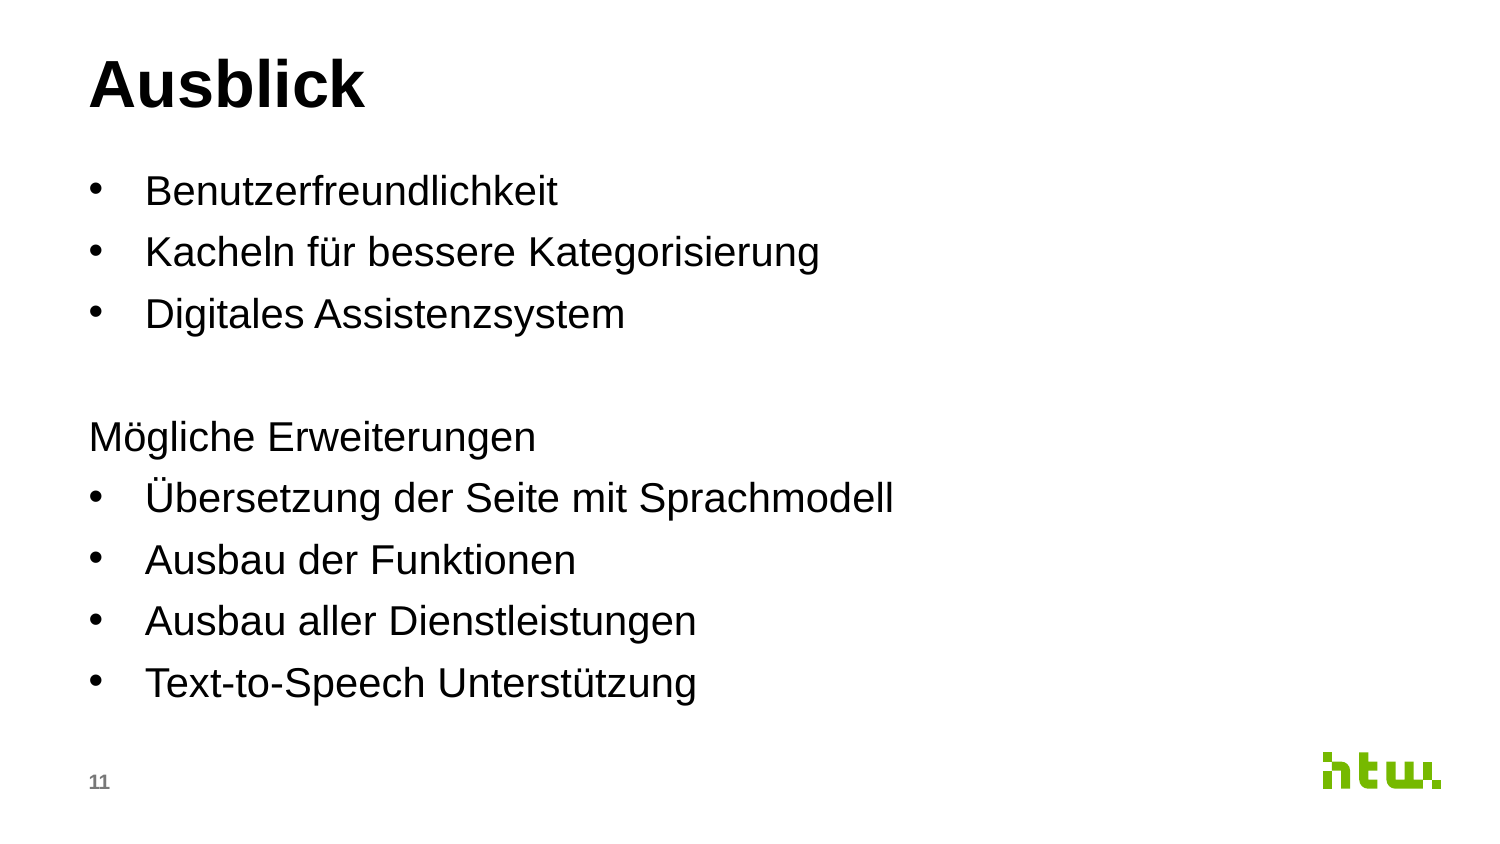

# Ausblick
Benutzerfreundlichkeit
Kacheln für bessere Kategorisierung
Digitales Assistenzsystem

Mögliche Erweiterungen
Übersetzung der Seite mit Sprachmodell
Ausbau der Funktionen
Ausbau aller Dienstleistungen
Text-to-Speech Unterstützung

11